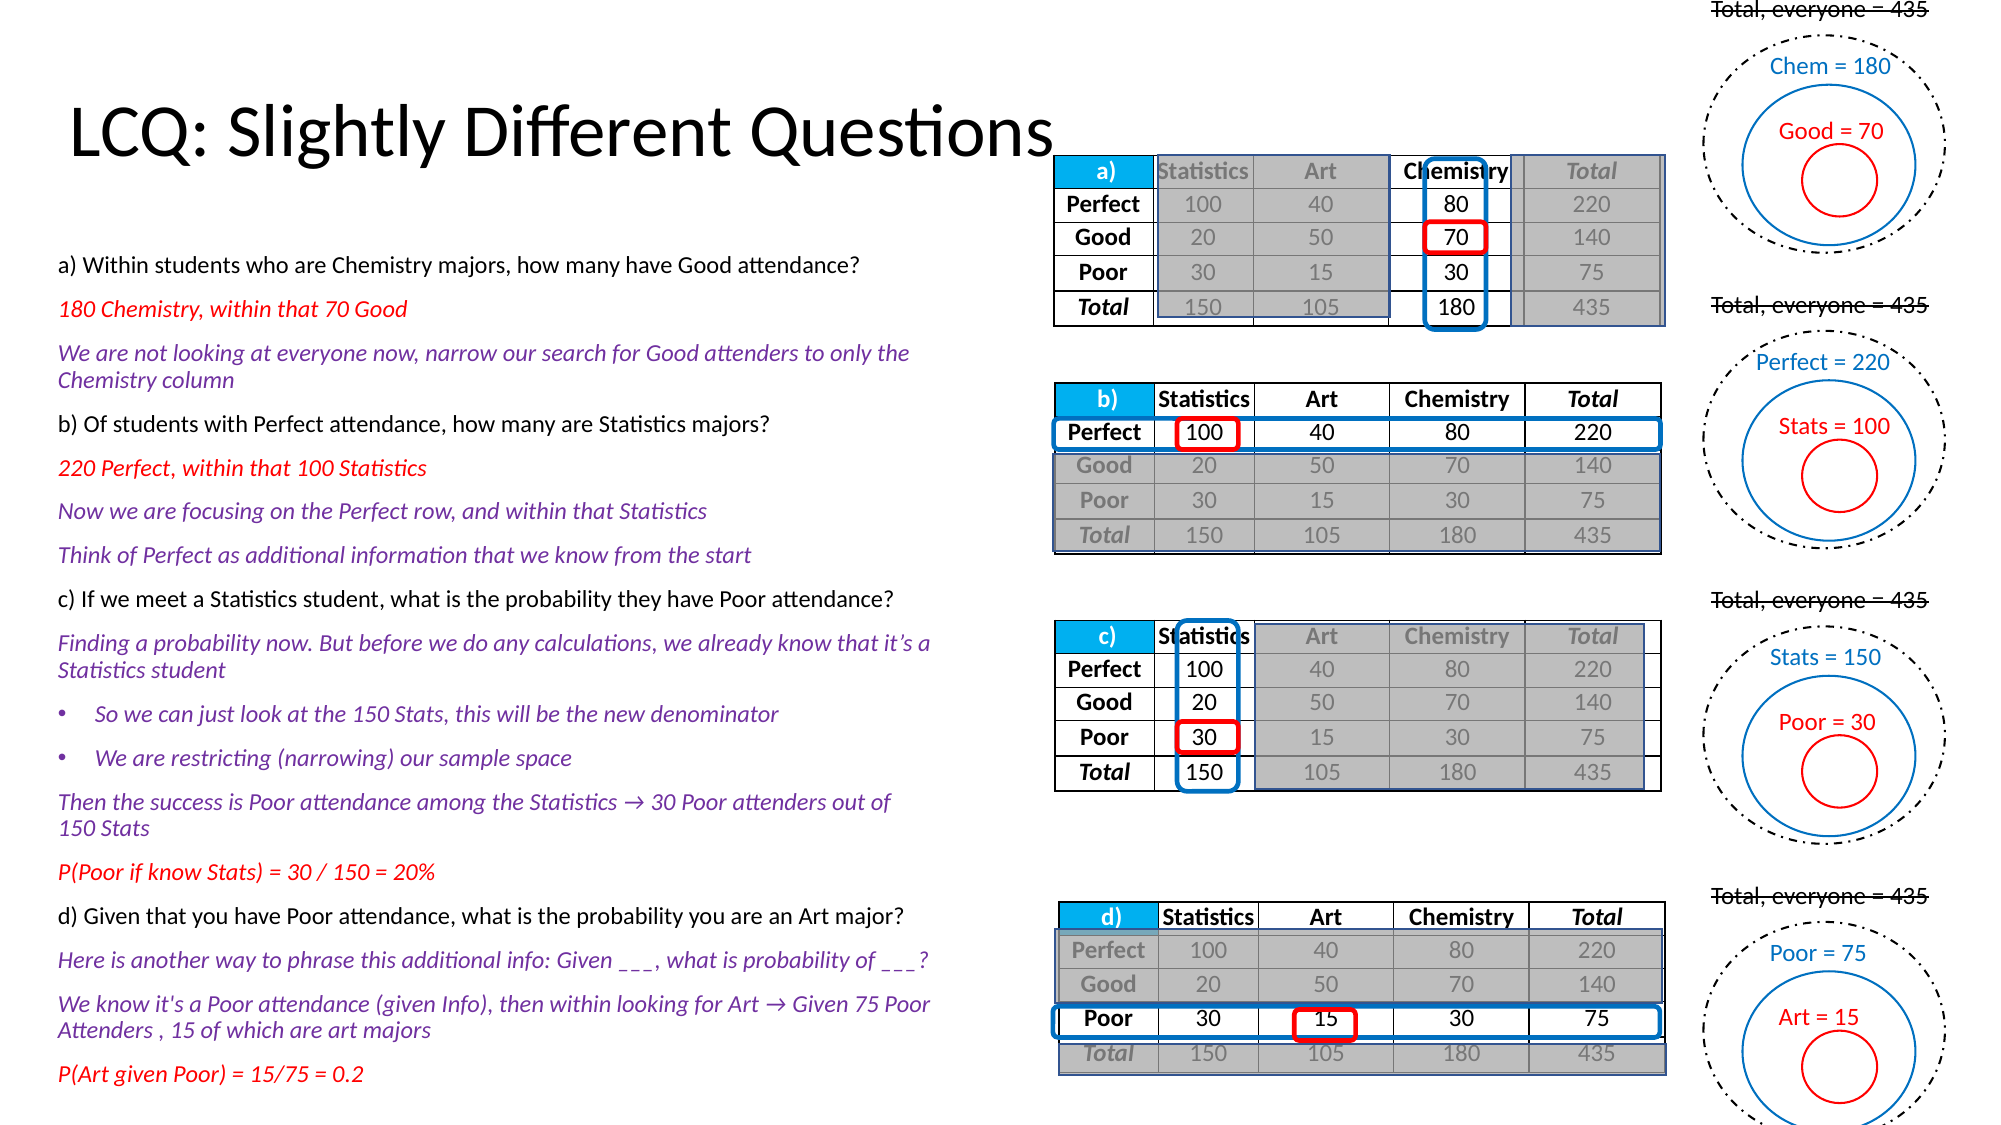

Total, everyone = 435

Chem = 180

Good = 70

# LCQ: Slightly Different Questions

| a) | Statistics | Art | Chemistry | Total |
| --- | --- | --- | --- | --- |
| Perfect | 100 | 40 | 80 | 220 |
| Good | 20 | 50 | 70 | 140 |
| Poor | 30 | 15 | 30 | 75 |
| Total | 150 | 105 | 180 | 435 |

a) Within students who are Chemistry majors, how many have Good attendance?
180 Chemistry, within that 70 Good
We are not looking at everyone now, narrow our search for Good attenders to only the Chemistry column
b) Of students with Perfect attendance, how many are Statistics majors?
220 Perfect, within that 100 Statistics
Now we are focusing on the Perfect row, and within that Statistics
Think of Perfect as additional information that we know from the start
c) If we meet a Statistics student, what is the probability they have Poor attendance?
Finding a probability now. But before we do any calculations, we already know that it’s a Statistics student
So we can just look at the 150 Stats, this will be the new denominator
We are restricting (narrowing) our sample space
Then the success is Poor attendance among the Statistics → 30 Poor attenders out of 150 Stats
P(Poor if know Stats) = 30 / 150 = 20%
d) Given that you have Poor attendance, what is the probability you are an Art major?
Here is another way to phrase this additional info: Given ___, what is probability of ___?
We know it's a Poor attendance (given Info), then within looking for Art → Given 75 Poor Attenders , 15 of which are art majors
P(Art given Poor) = 15/75 = 0.2
Total, everyone = 435

Perfect = 220

Stats = 100

| b) | Statistics | Art | Chemistry | Total |
| --- | --- | --- | --- | --- |
| Perfect | 100 | 40 | 80 | 220 |
| Good | 20 | 50 | 70 | 140 |
| Poor | 30 | 15 | 30 | 75 |
| Total | 150 | 105 | 180 | 435 |

Total, everyone = 435

Stats = 150

Poor = 30

| c) | Statistics | Art | Chemistry | Total |
| --- | --- | --- | --- | --- |
| Perfect | 100 | 40 | 80 | 220 |
| Good | 20 | 50 | 70 | 140 |
| Poor | 30 | 15 | 30 | 75 |
| Total | 150 | 105 | 180 | 435 |

Total, everyone = 435

Poor = 75

Art = 15

| d) | Statistics | Art | Chemistry | Total |
| --- | --- | --- | --- | --- |
| Perfect | 100 | 40 | 80 | 220 |
| Good | 20 | 50 | 70 | 140 |
| Poor | 30 | 15 | 30 | 75 |
| Total | 150 | 105 | 180 | 435 |